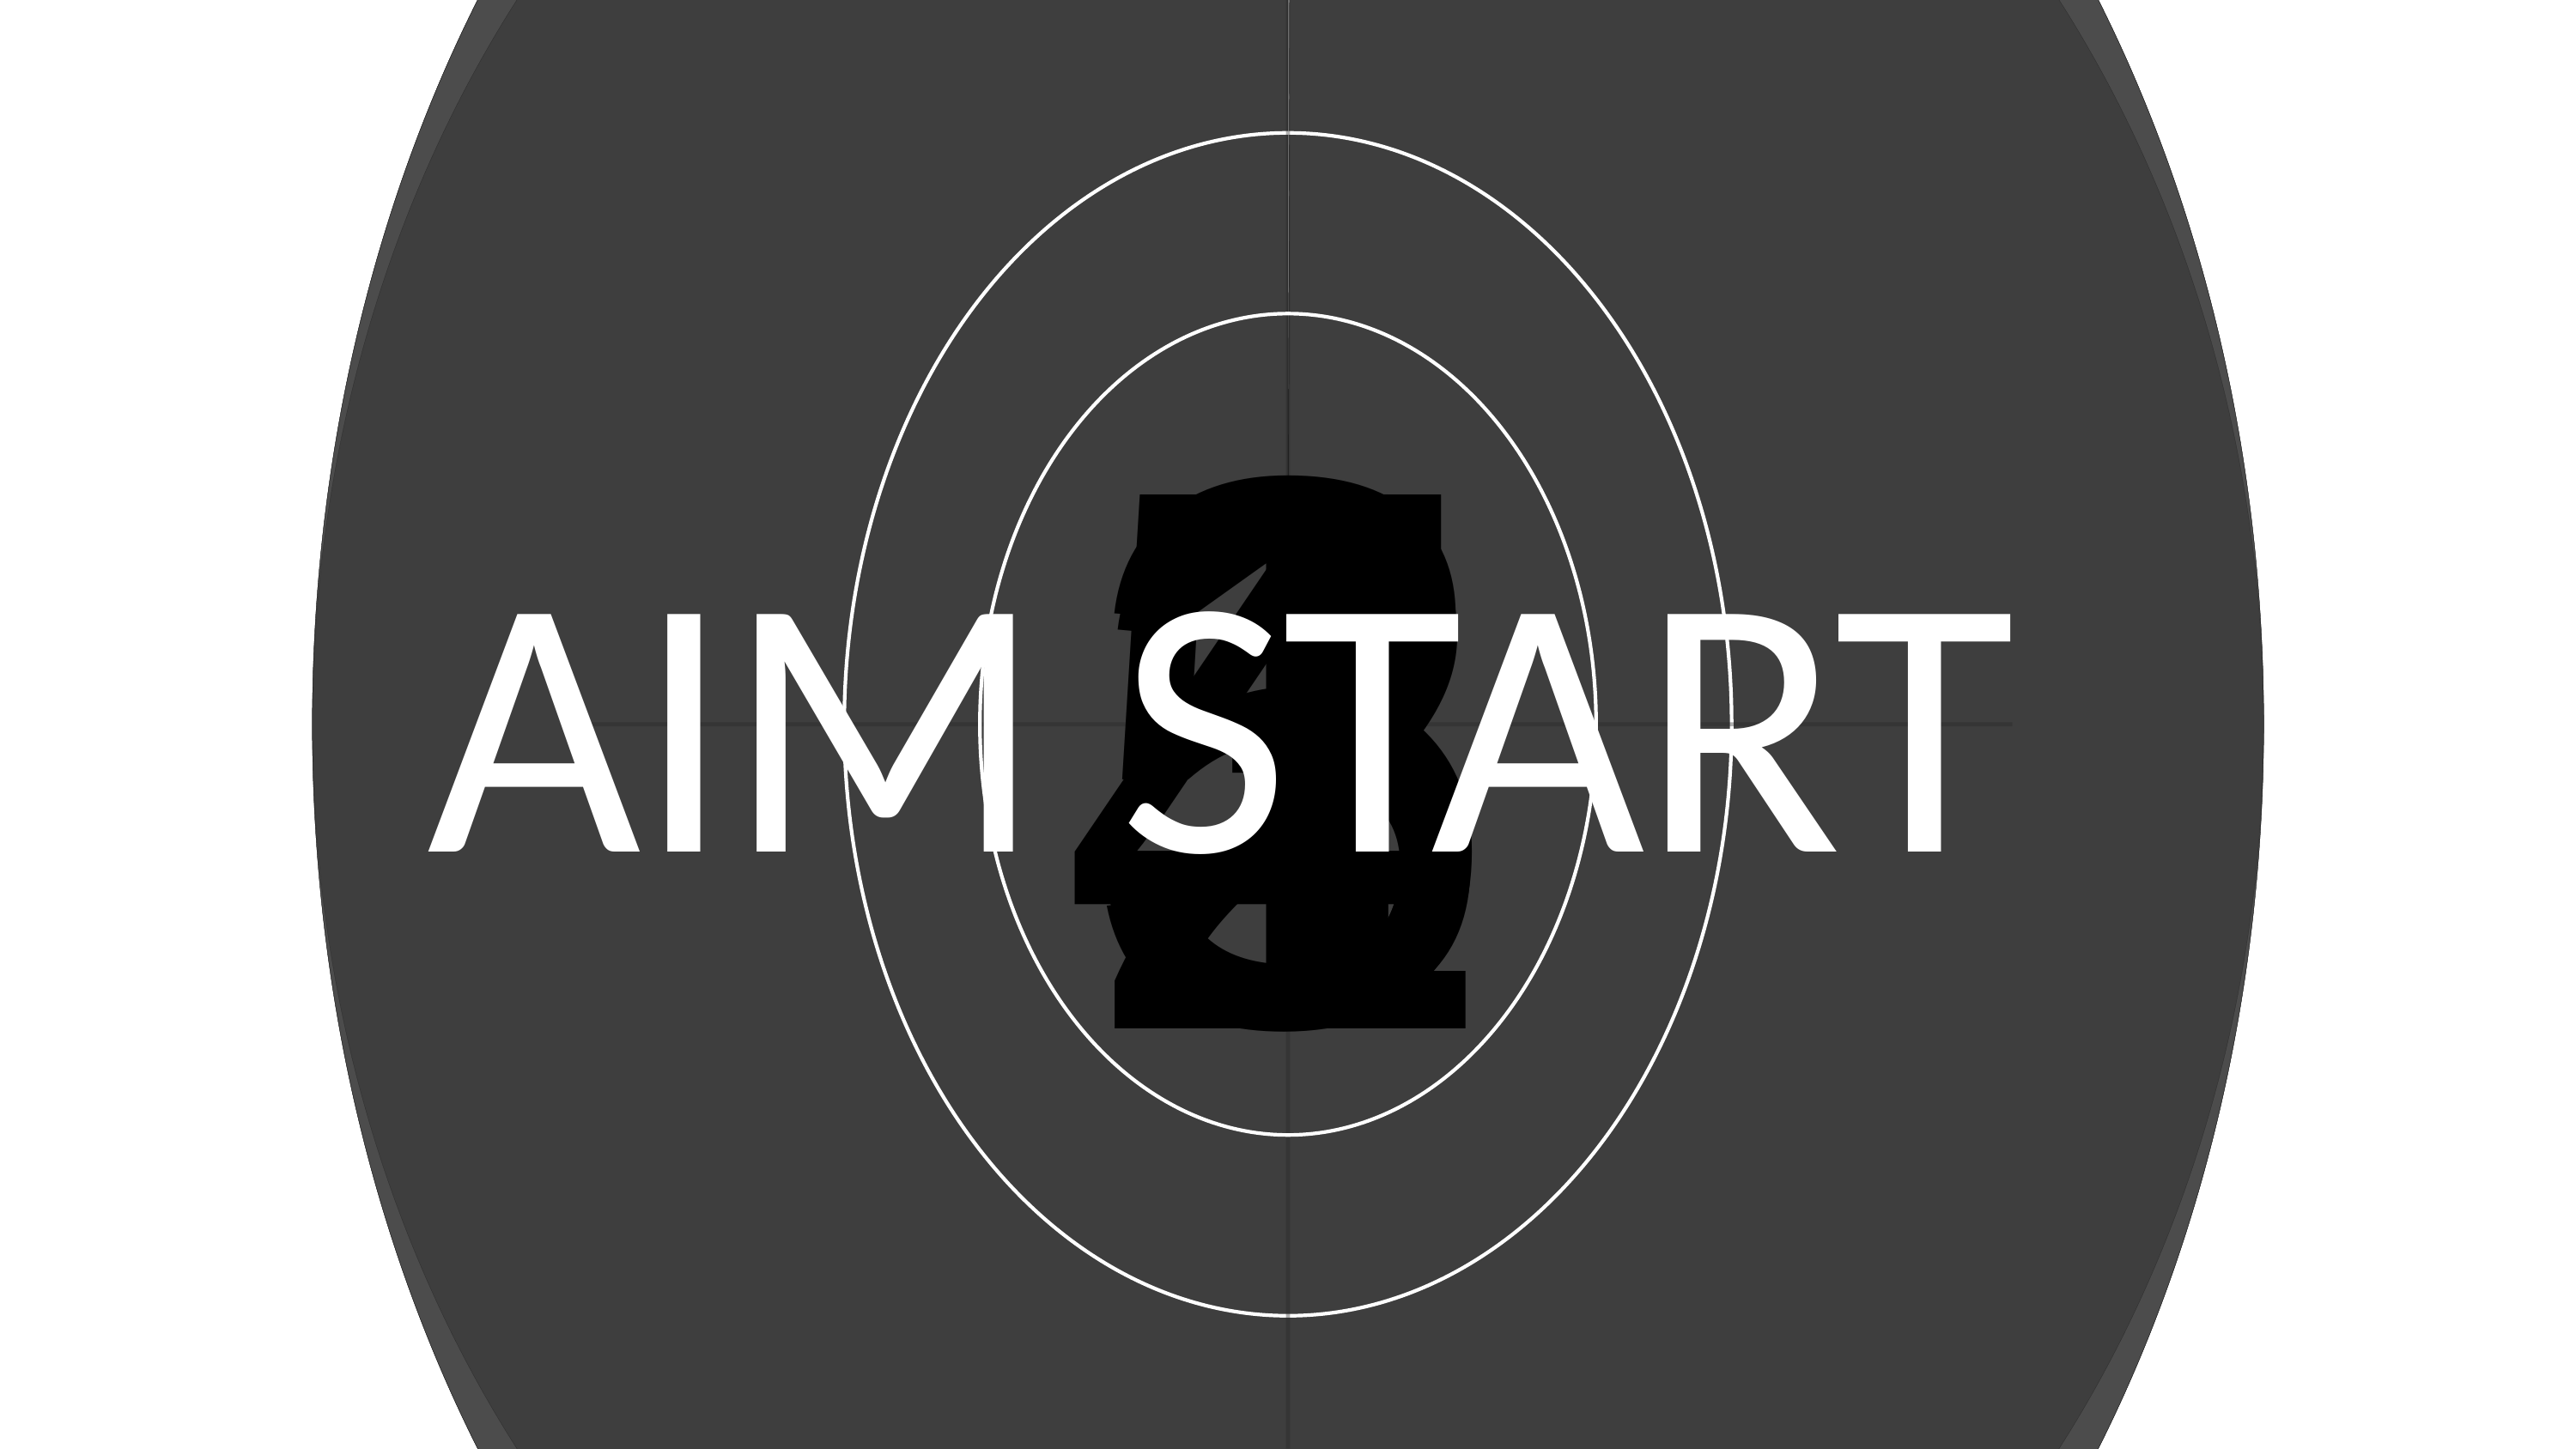

3
4
5
1
2

AIM START